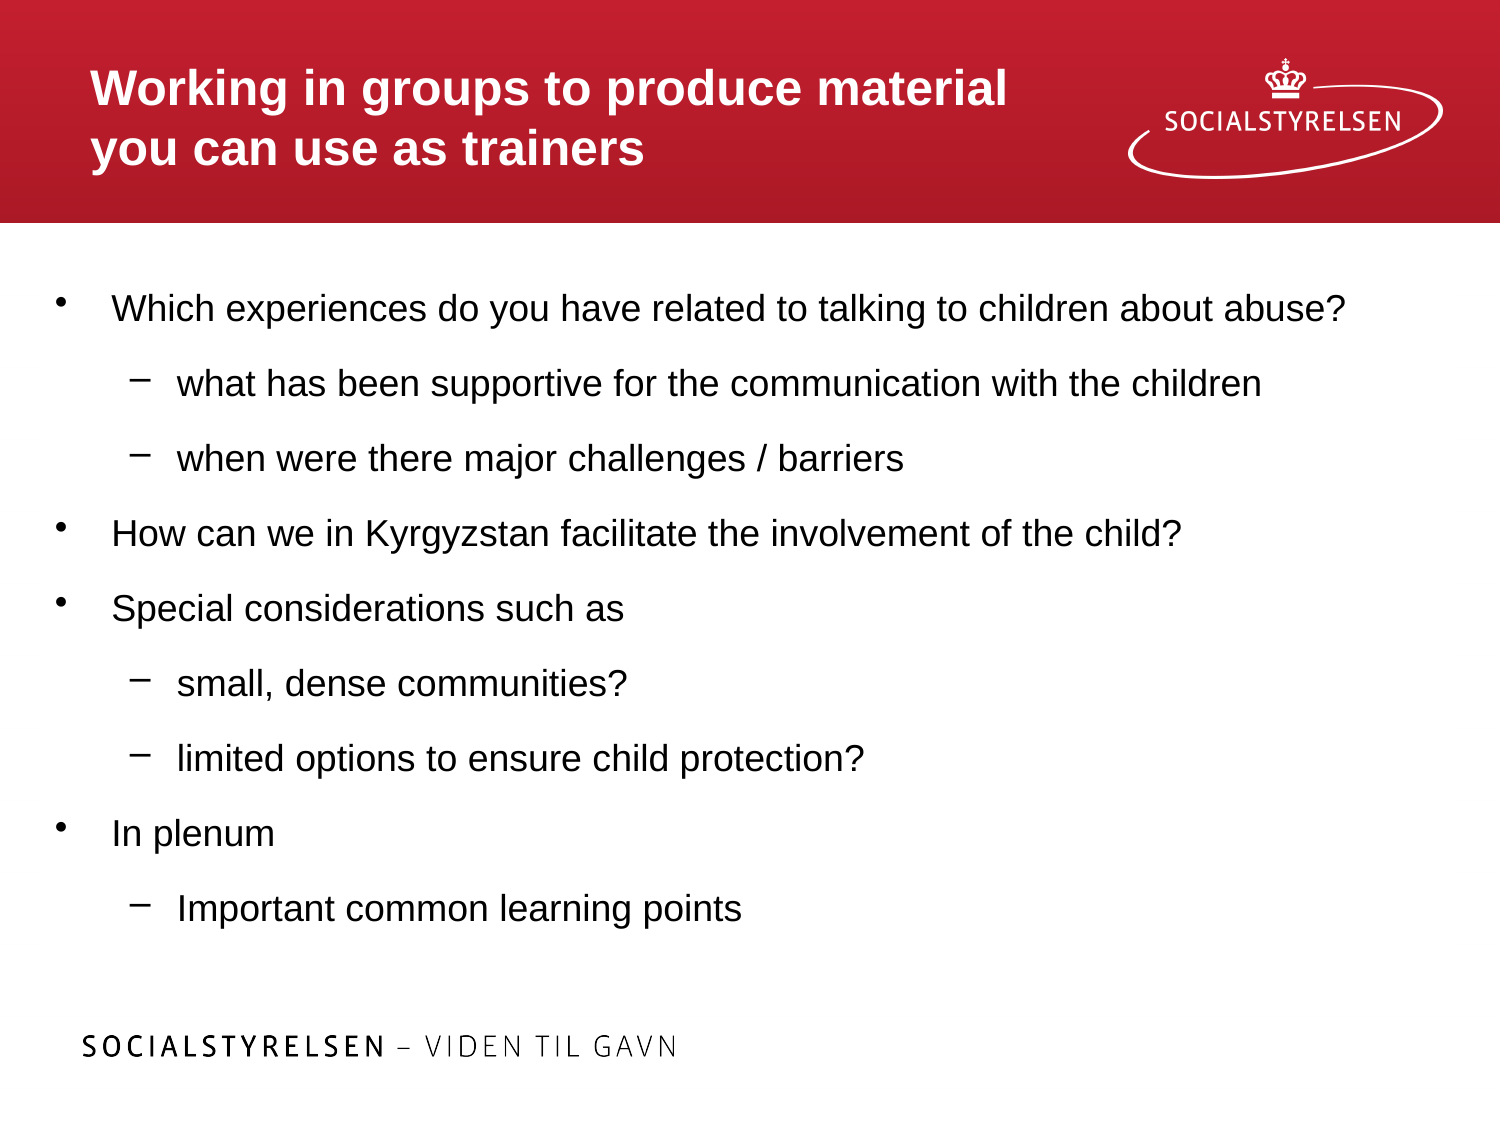

# Working in groups to produce material you can use as trainers
Which experiences do you have related to talking to children about abuse?
what has been supportive for the communication with the children
when were there major challenges / barriers
How can we in Kyrgyzstan facilitate the involvement of the child?
Special considerations such as
small, dense communities?
limited options to ensure child protection?
In plenum
Important common learning points